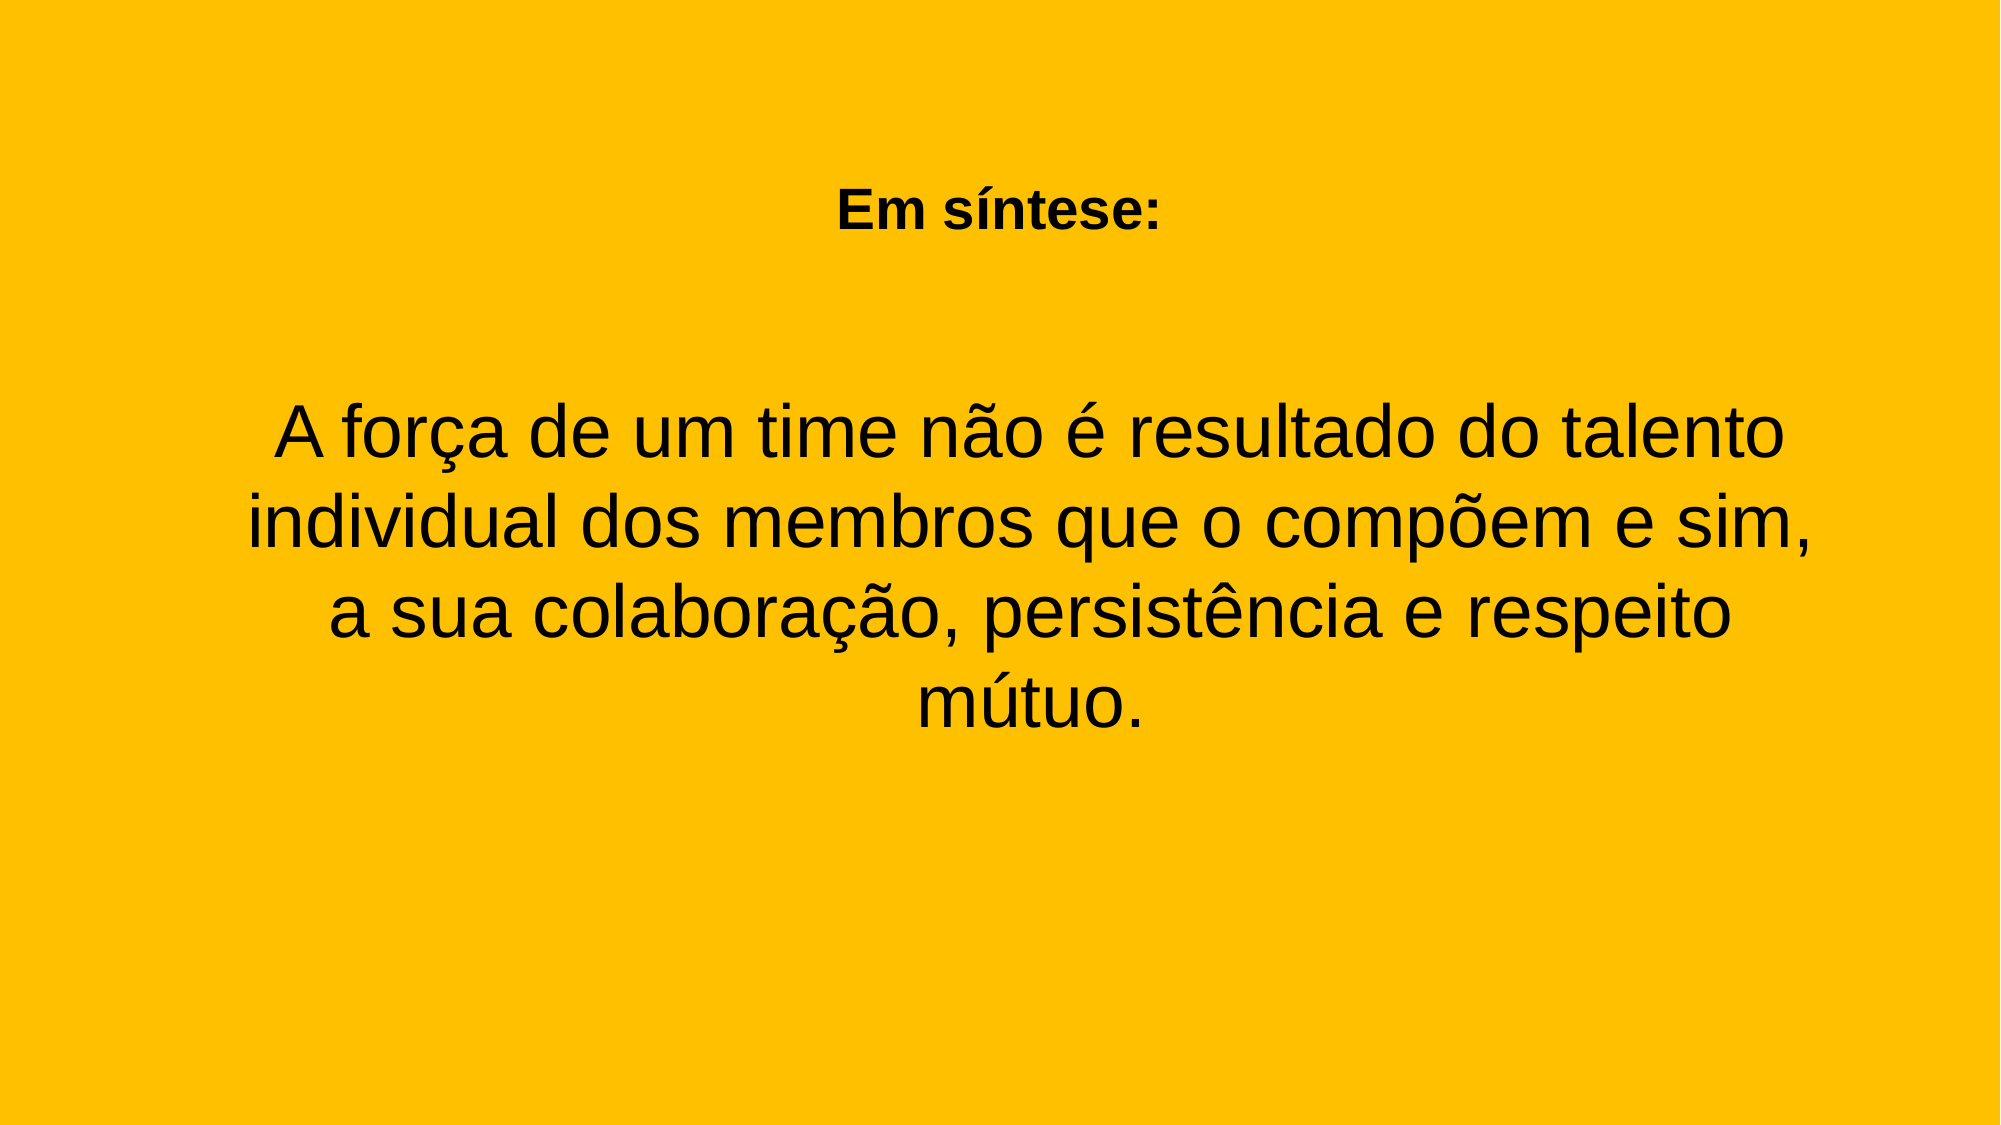

A força de um time não é resultado do talento individual dos membros que o compõem e sim, a sua colaboração, persistência e respeito mútuo.
Em síntese: